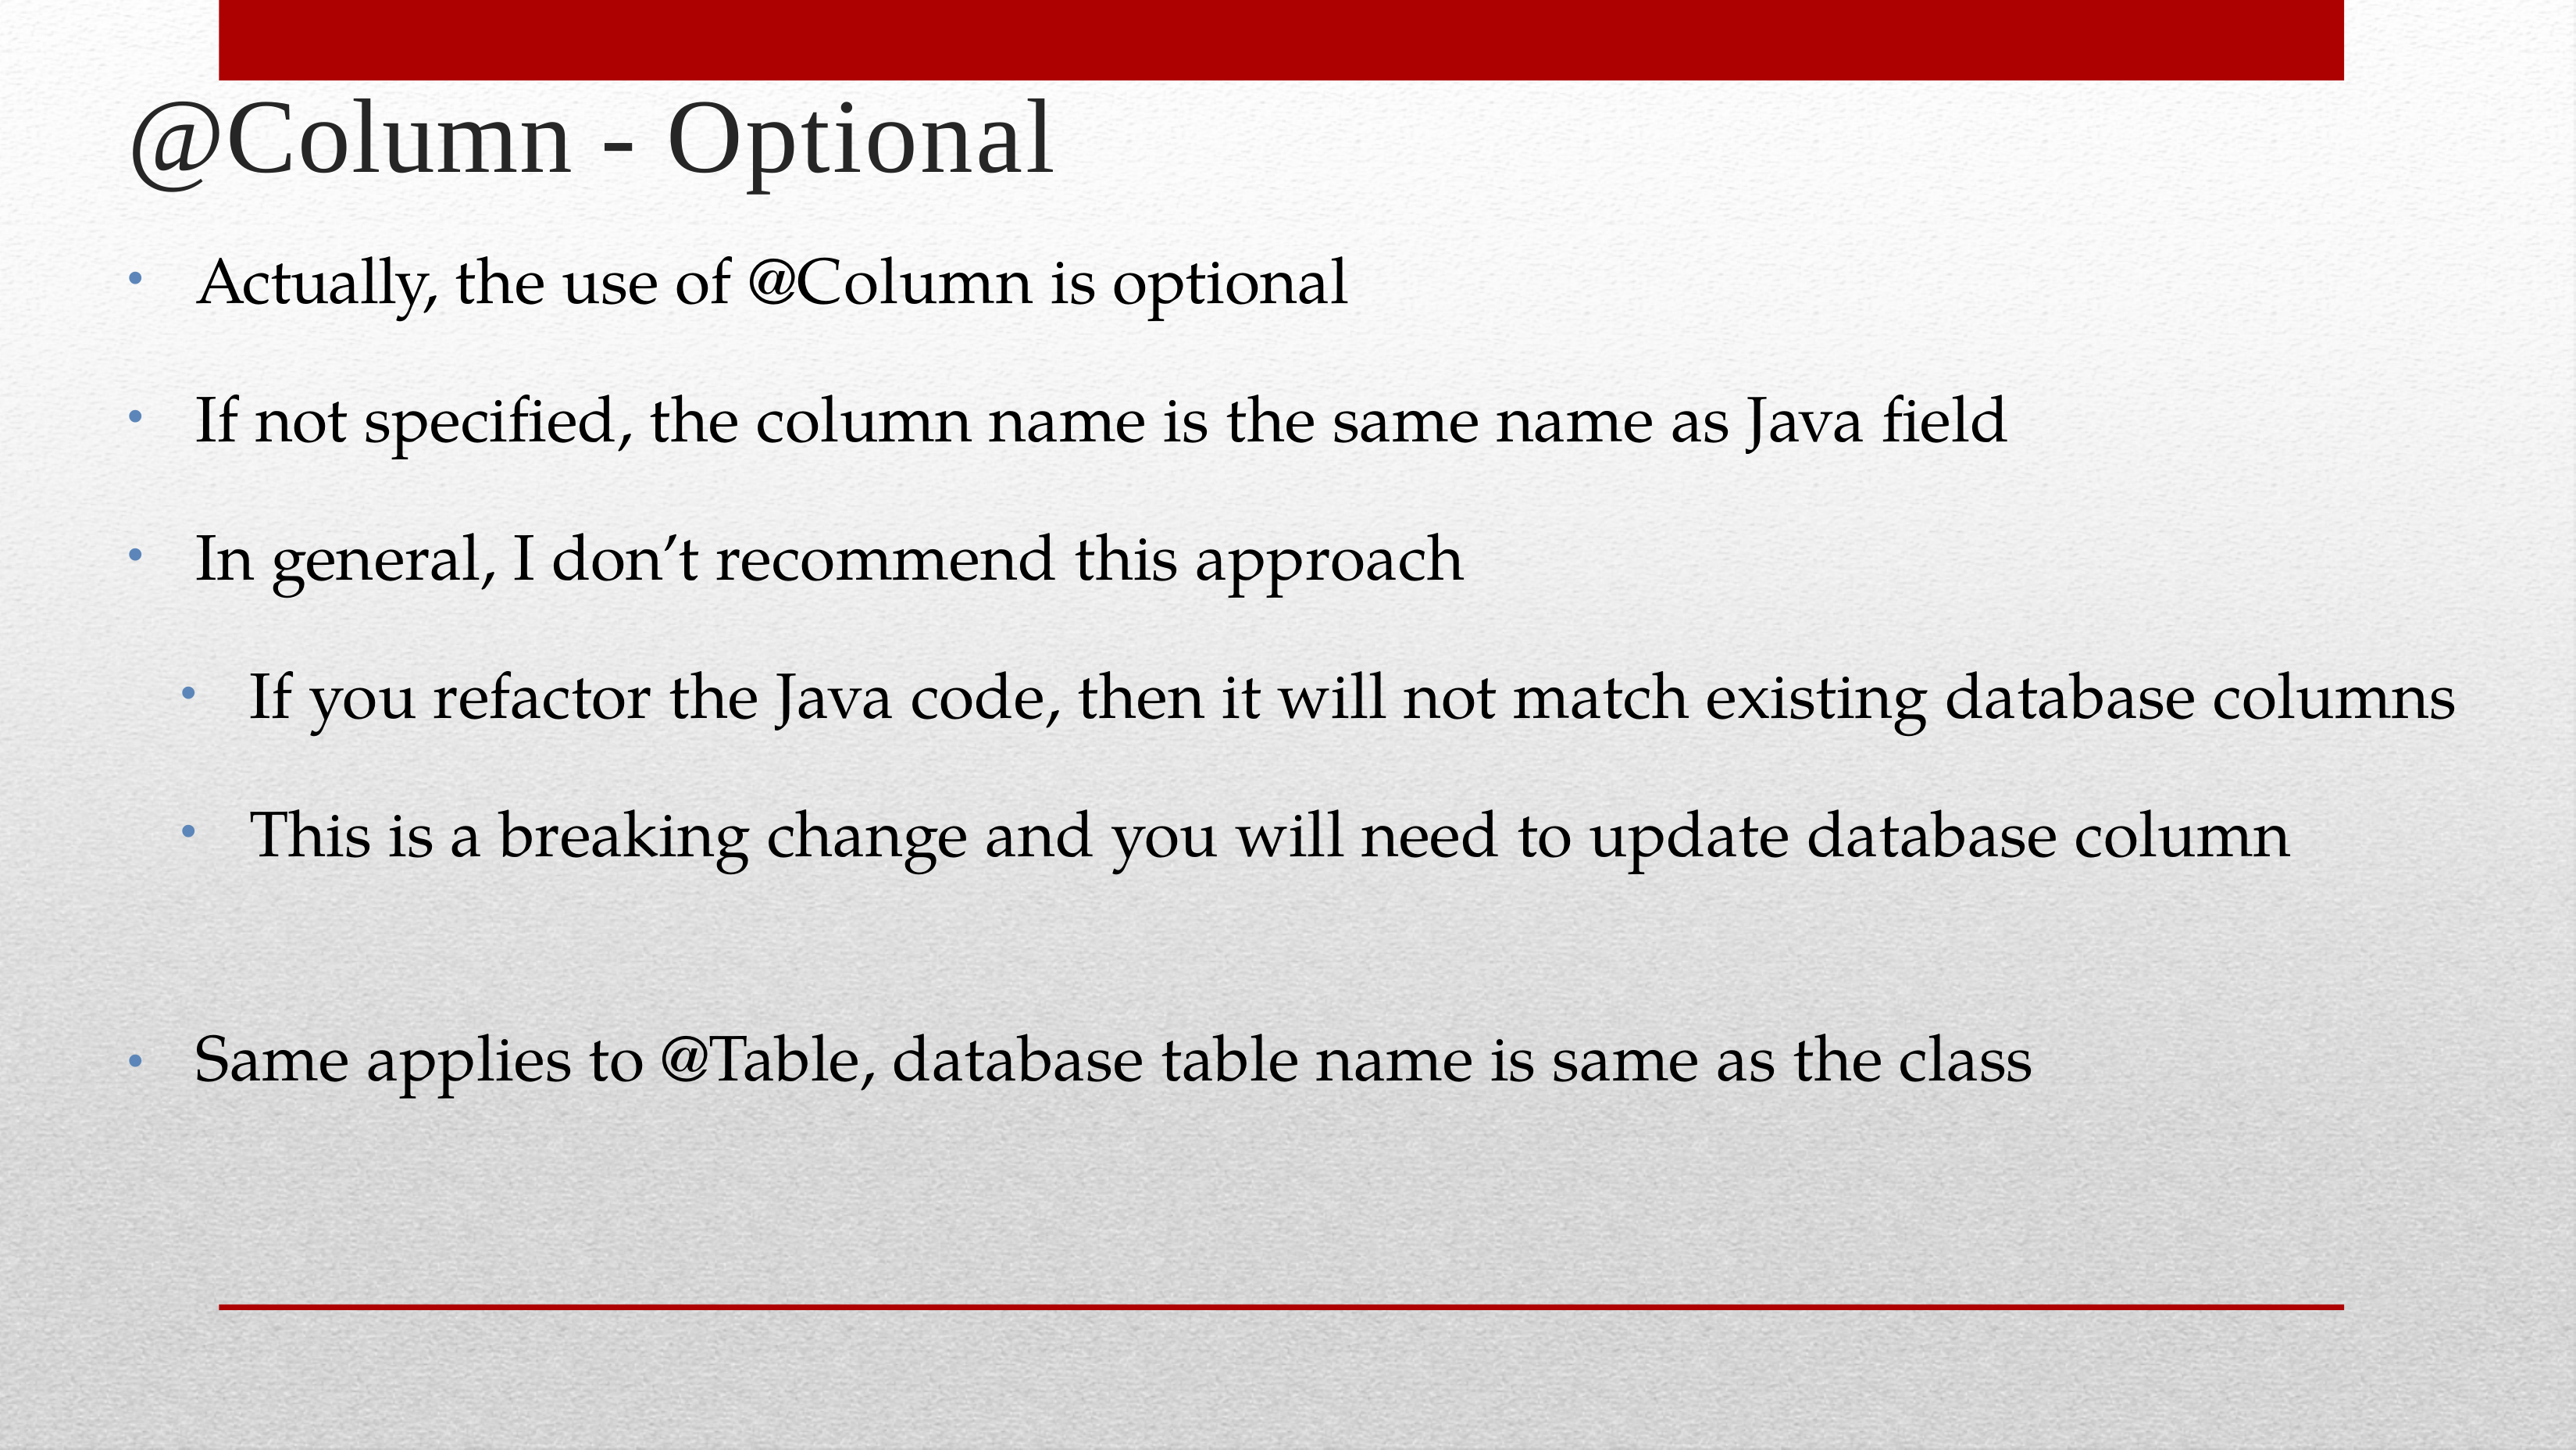

# @Column - Optional
Actually, the use of @Column is optional
If not specified, the column name is the same name as Java field
In general, I don’t recommend this approach
If you refactor the Java code, then it will not match existing database columns
This is a breaking change and you will need to update database column
Same applies to @Table, database table name is same as the class
•